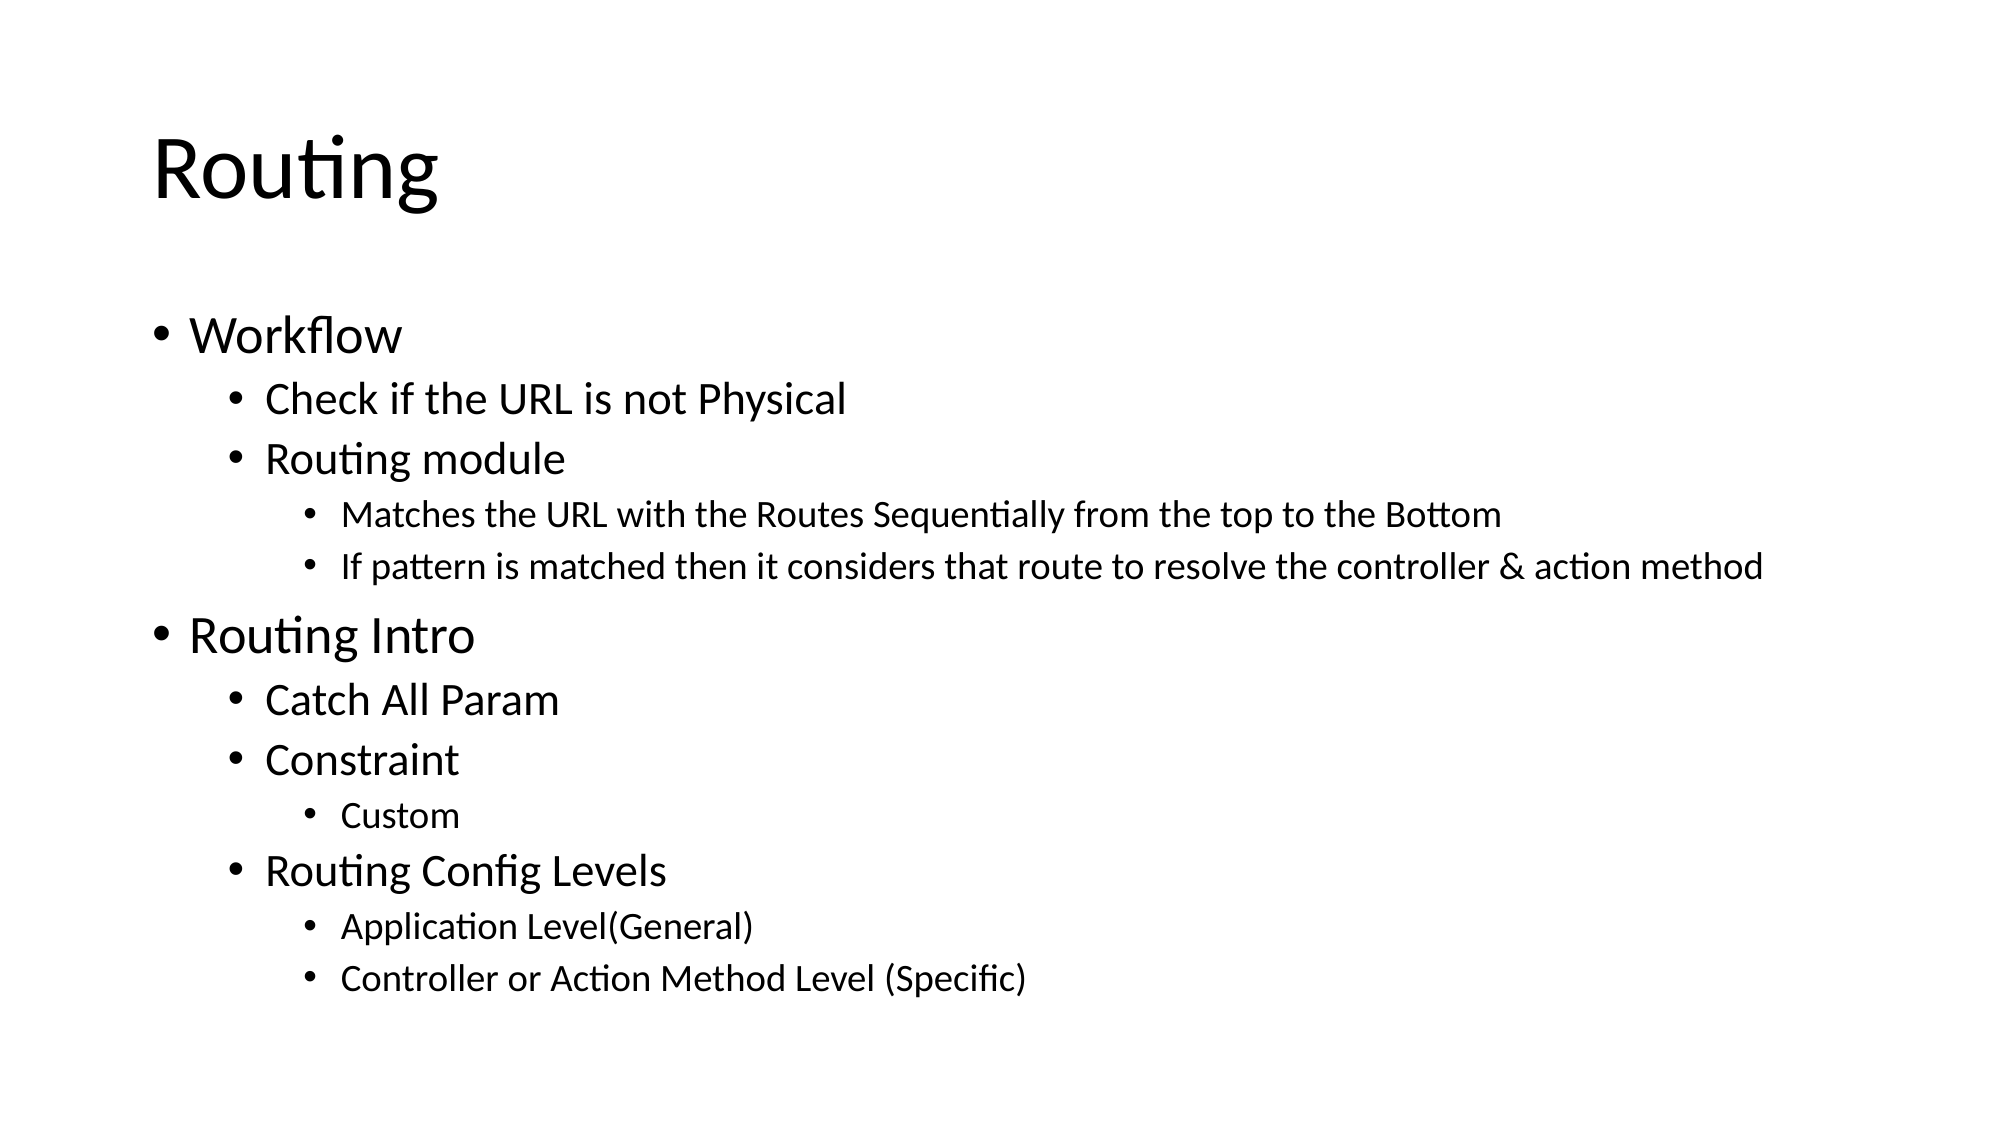

# Routing
Workflow
Check if the URL is not Physical
Routing module
Matches the URL with the Routes Sequentially from the top to the Bottom
If pattern is matched then it considers that route to resolve the controller & action method
Routing Intro
Catch All Param
Constraint
Custom
Routing Config Levels
Application Level(General)
Controller or Action Method Level (Specific)